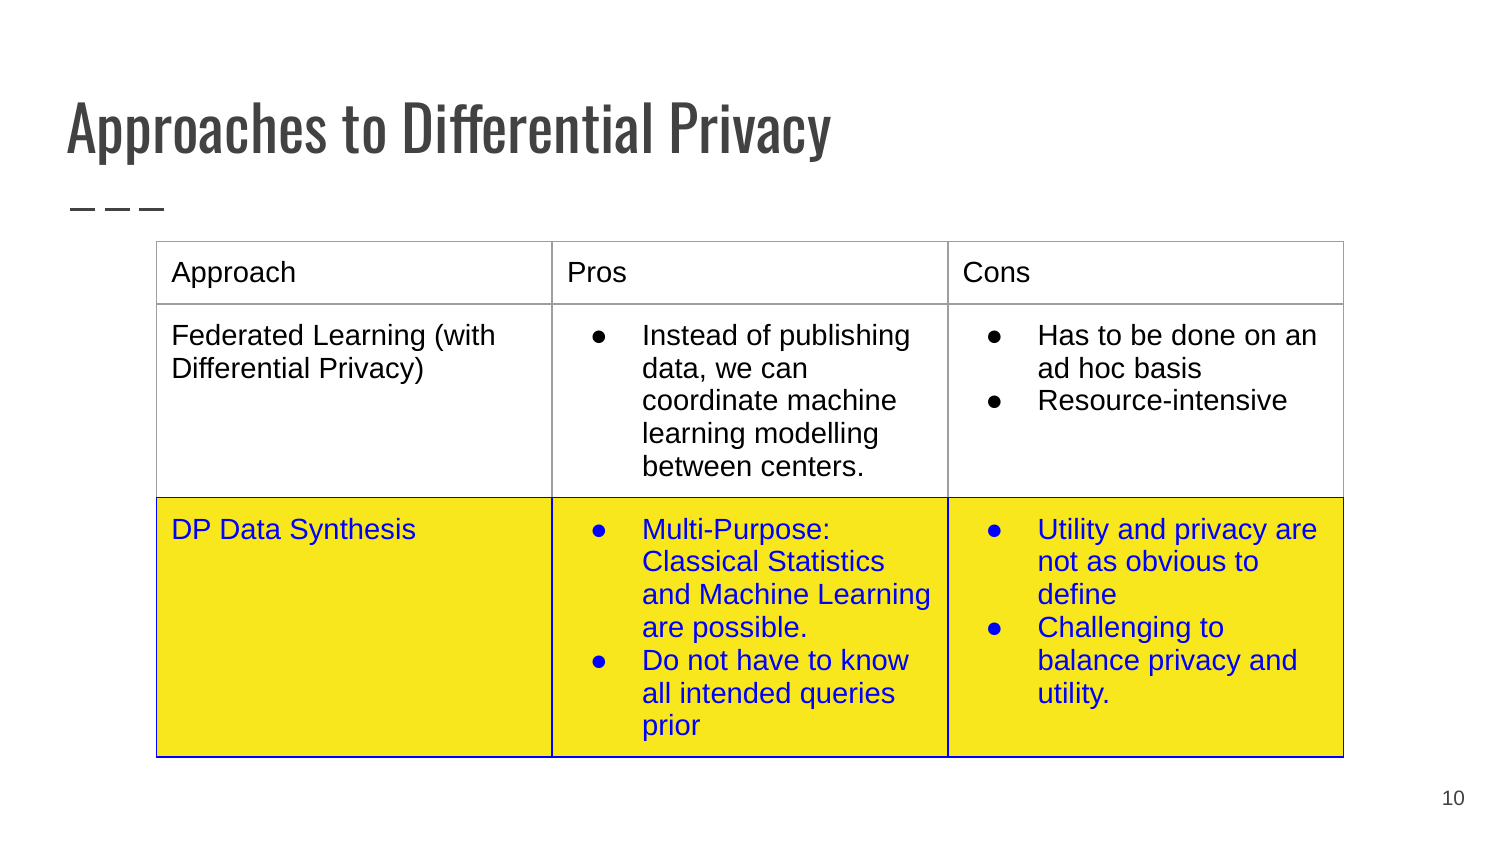

# Approaches to Differential Privacy
| Approach | Pros | Cons |
| --- | --- | --- |
| Federated Learning (with Differential Privacy) | Instead of publishing data, we can coordinate machine learning modelling between centers. | Has to be done on an ad hoc basis Resource-intensive |
| DP Data Synthesis | Multi-Purpose: Classical Statistics and Machine Learning are possible. Do not have to know all intended queries prior | Utility and privacy are not as obvious to define Challenging to balance privacy and utility. |
10